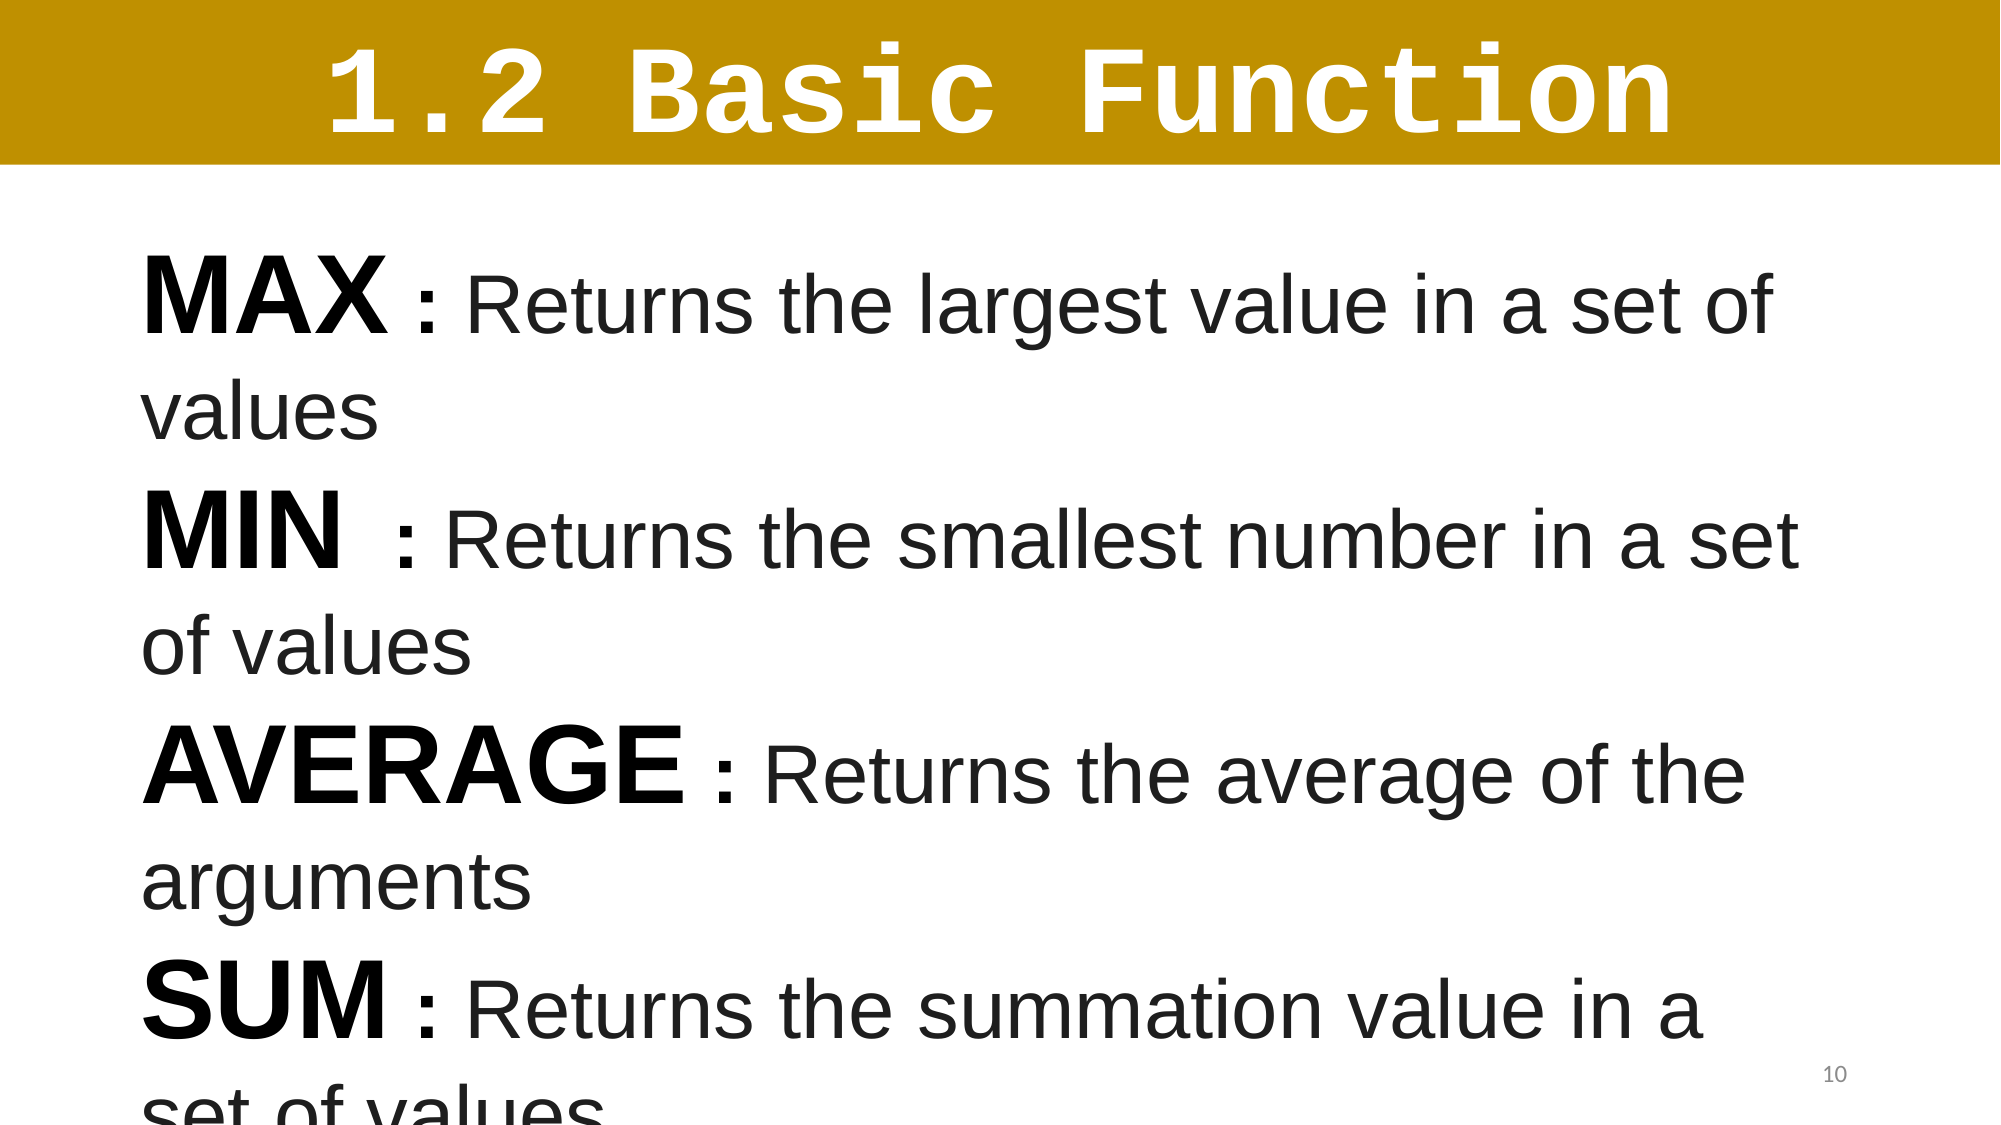

1.2 Basic Function
MAX : Returns the largest value in a set of values
MIN  : Returns the smallest number in a set of values
AVERAGE : Returns the average of the arguments
SUM : Returns the summation value in a set of values
COUNT : Returns the number of cells in a set of values
10